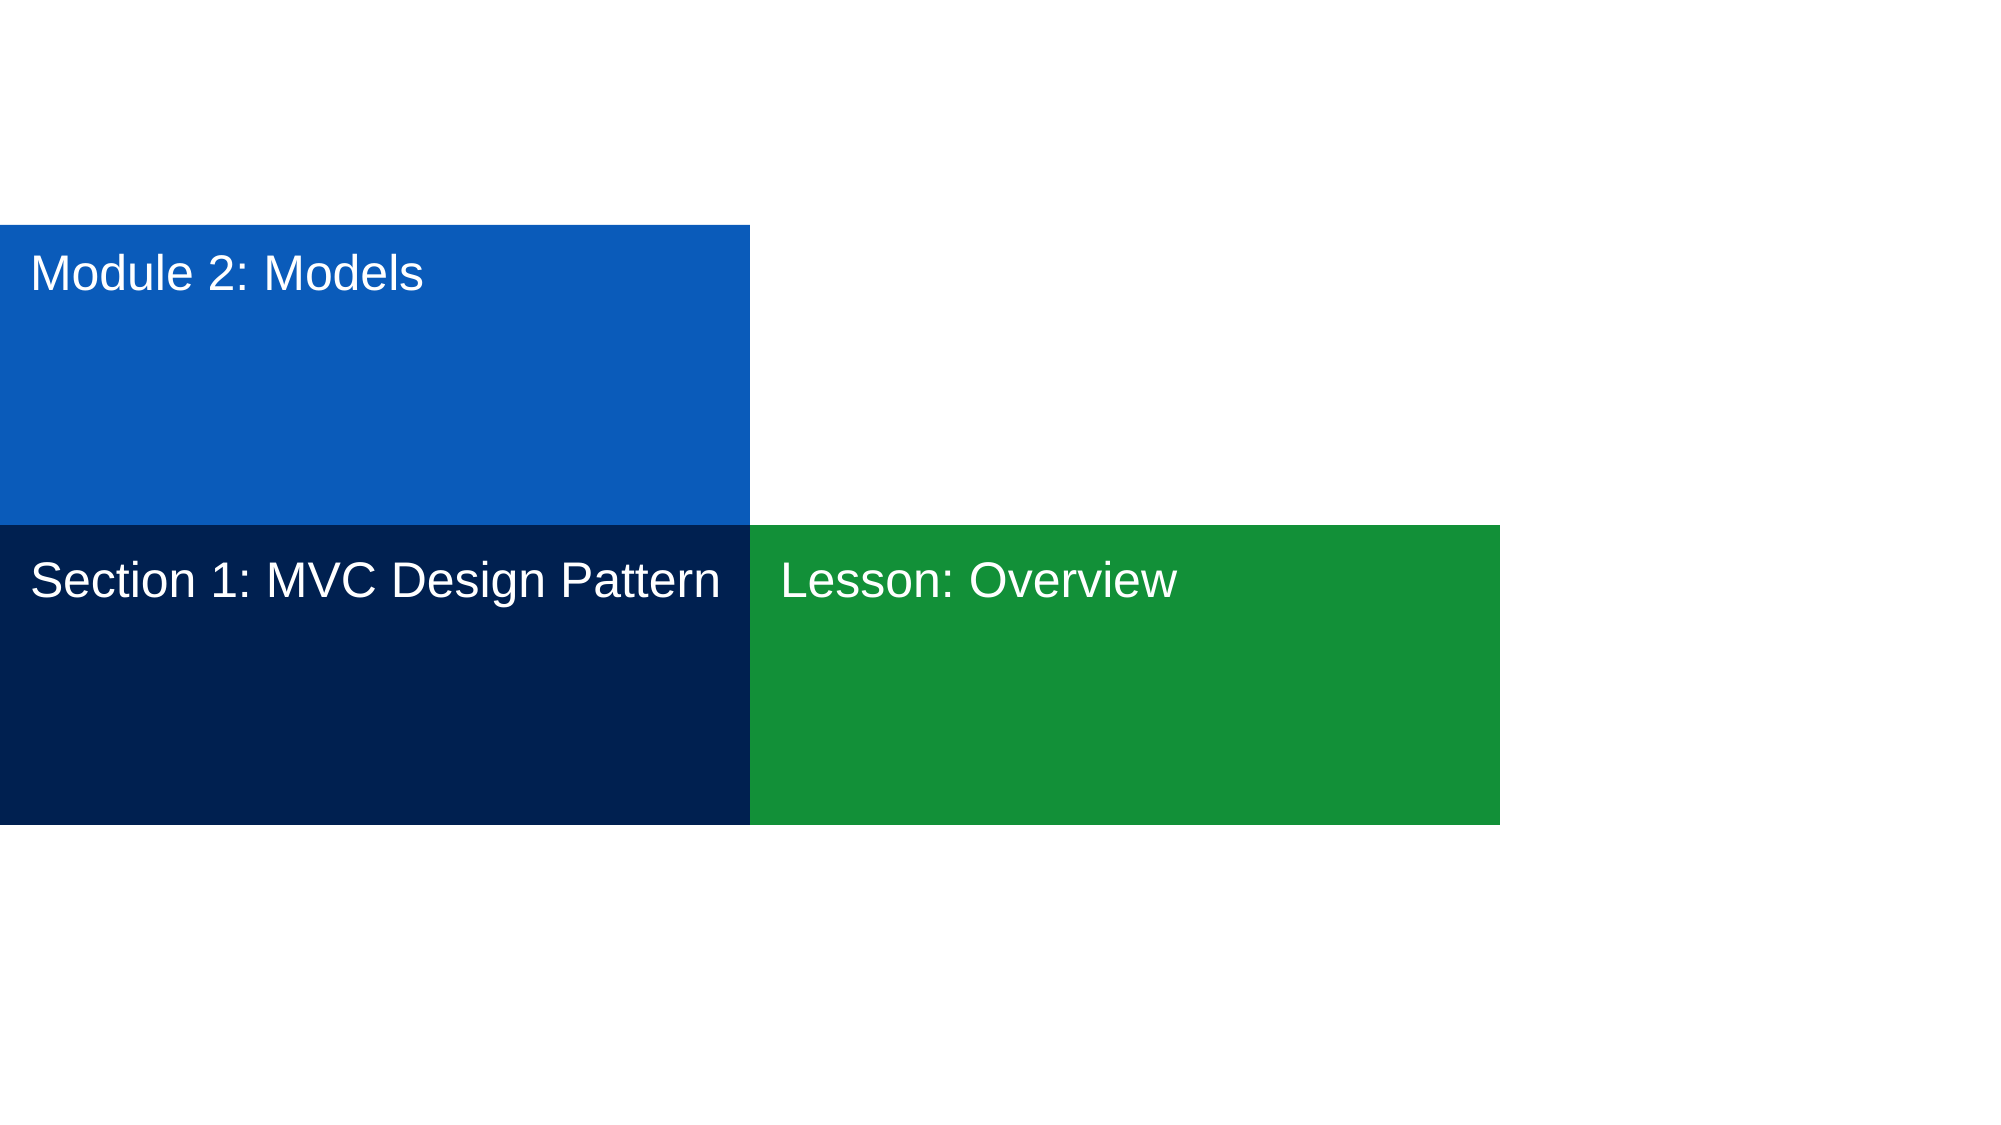

# Module 2: Models
Section 1: MVC Design Pattern
Lesson: Overview